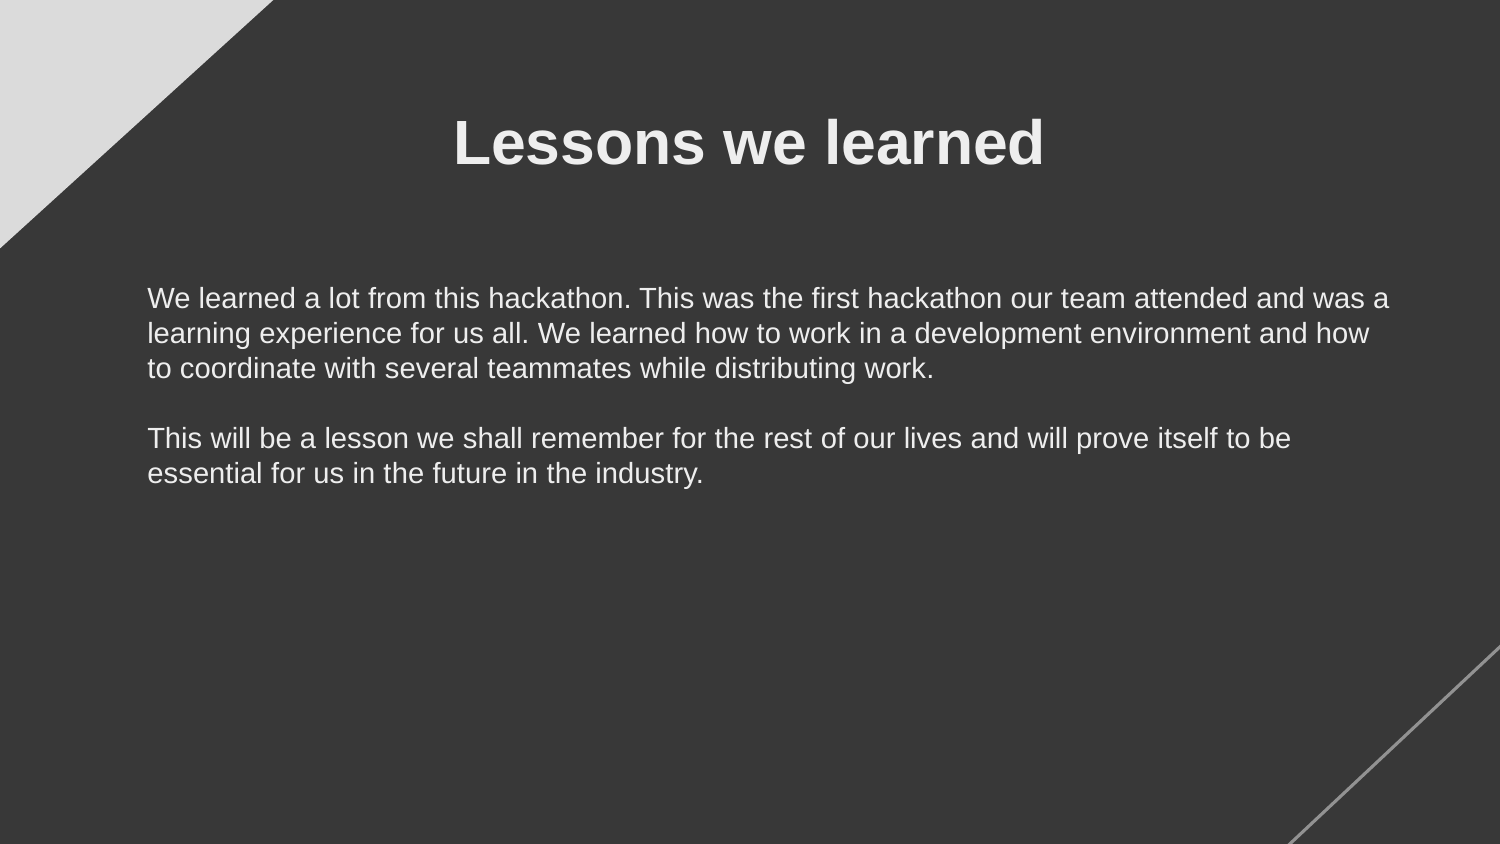

# Lessons we learned
We learned a lot from this hackathon. This was the first hackathon our team attended and was a
learning experience for us all. We learned how to work in a development environment and how
to coordinate with several teammates while distributing work.

This will be a lesson we shall remember for the rest of our lives and will prove itself to be
essential for us in the future in the industry.